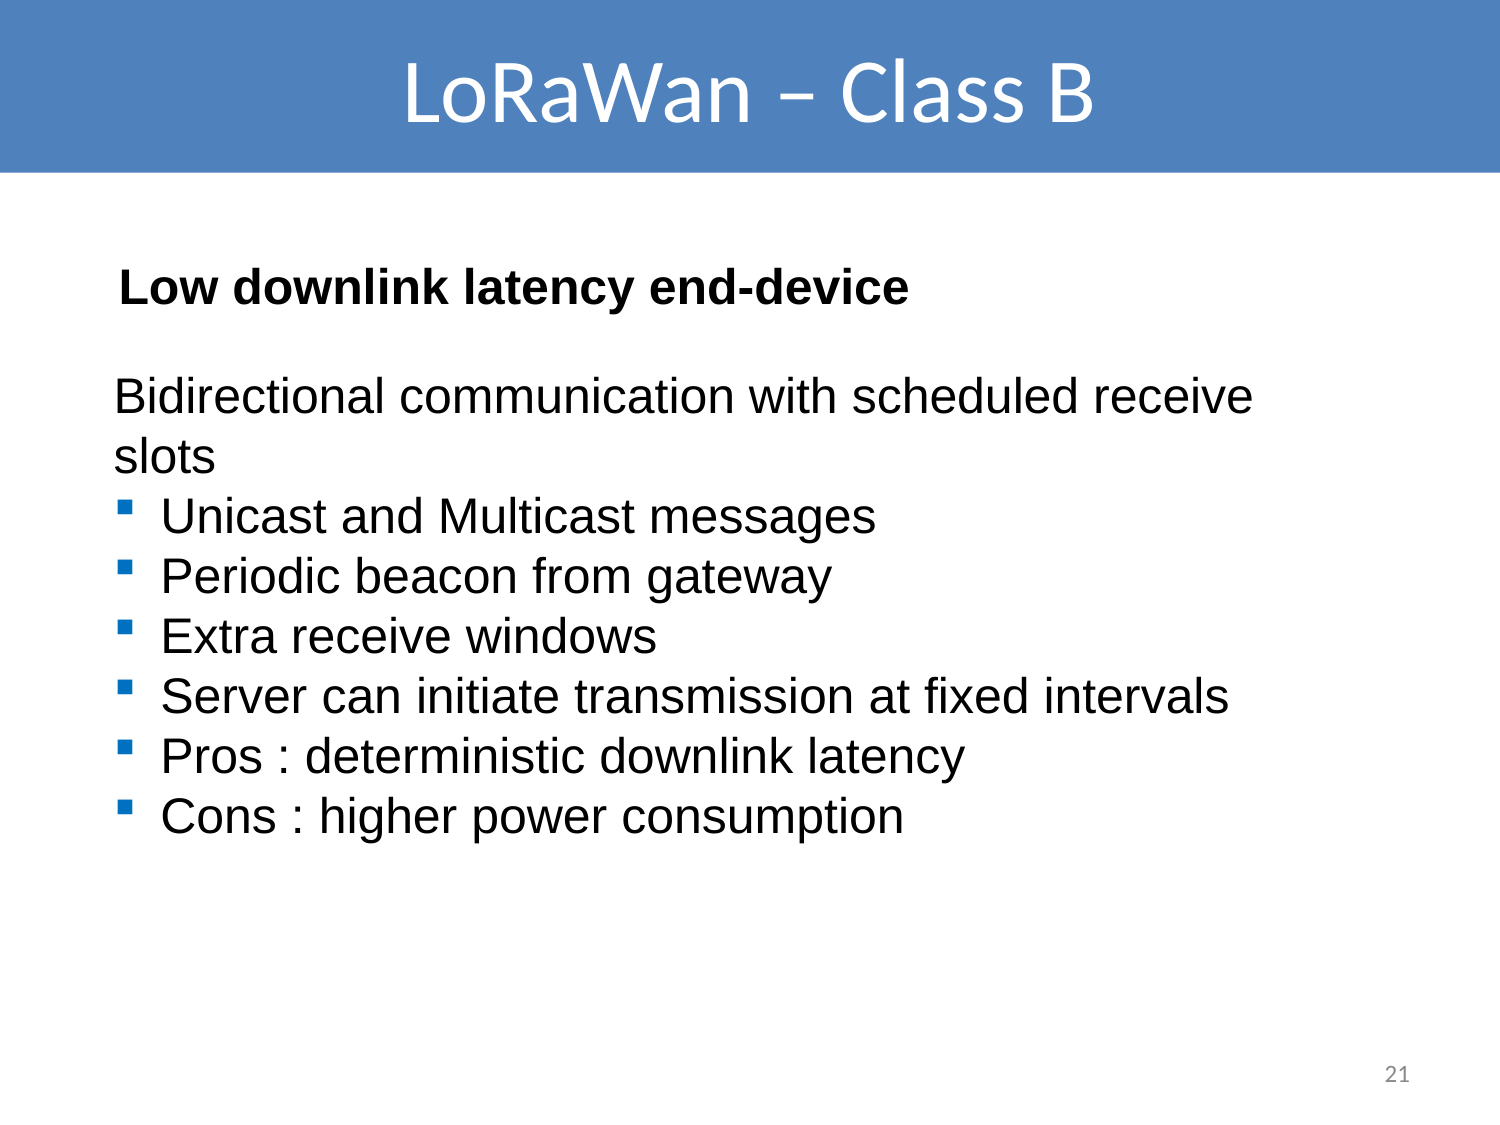

# LoRaWan – Class B

Bidirectional communication with scheduled receive slots
Unicast and Multicast messages
Periodic beacon from gateway
Extra receive windows
Server can initiate transmission at fixed intervals
Pros : deterministic downlink latency
Cons : higher power consumption
Low downlink latency end-device
21